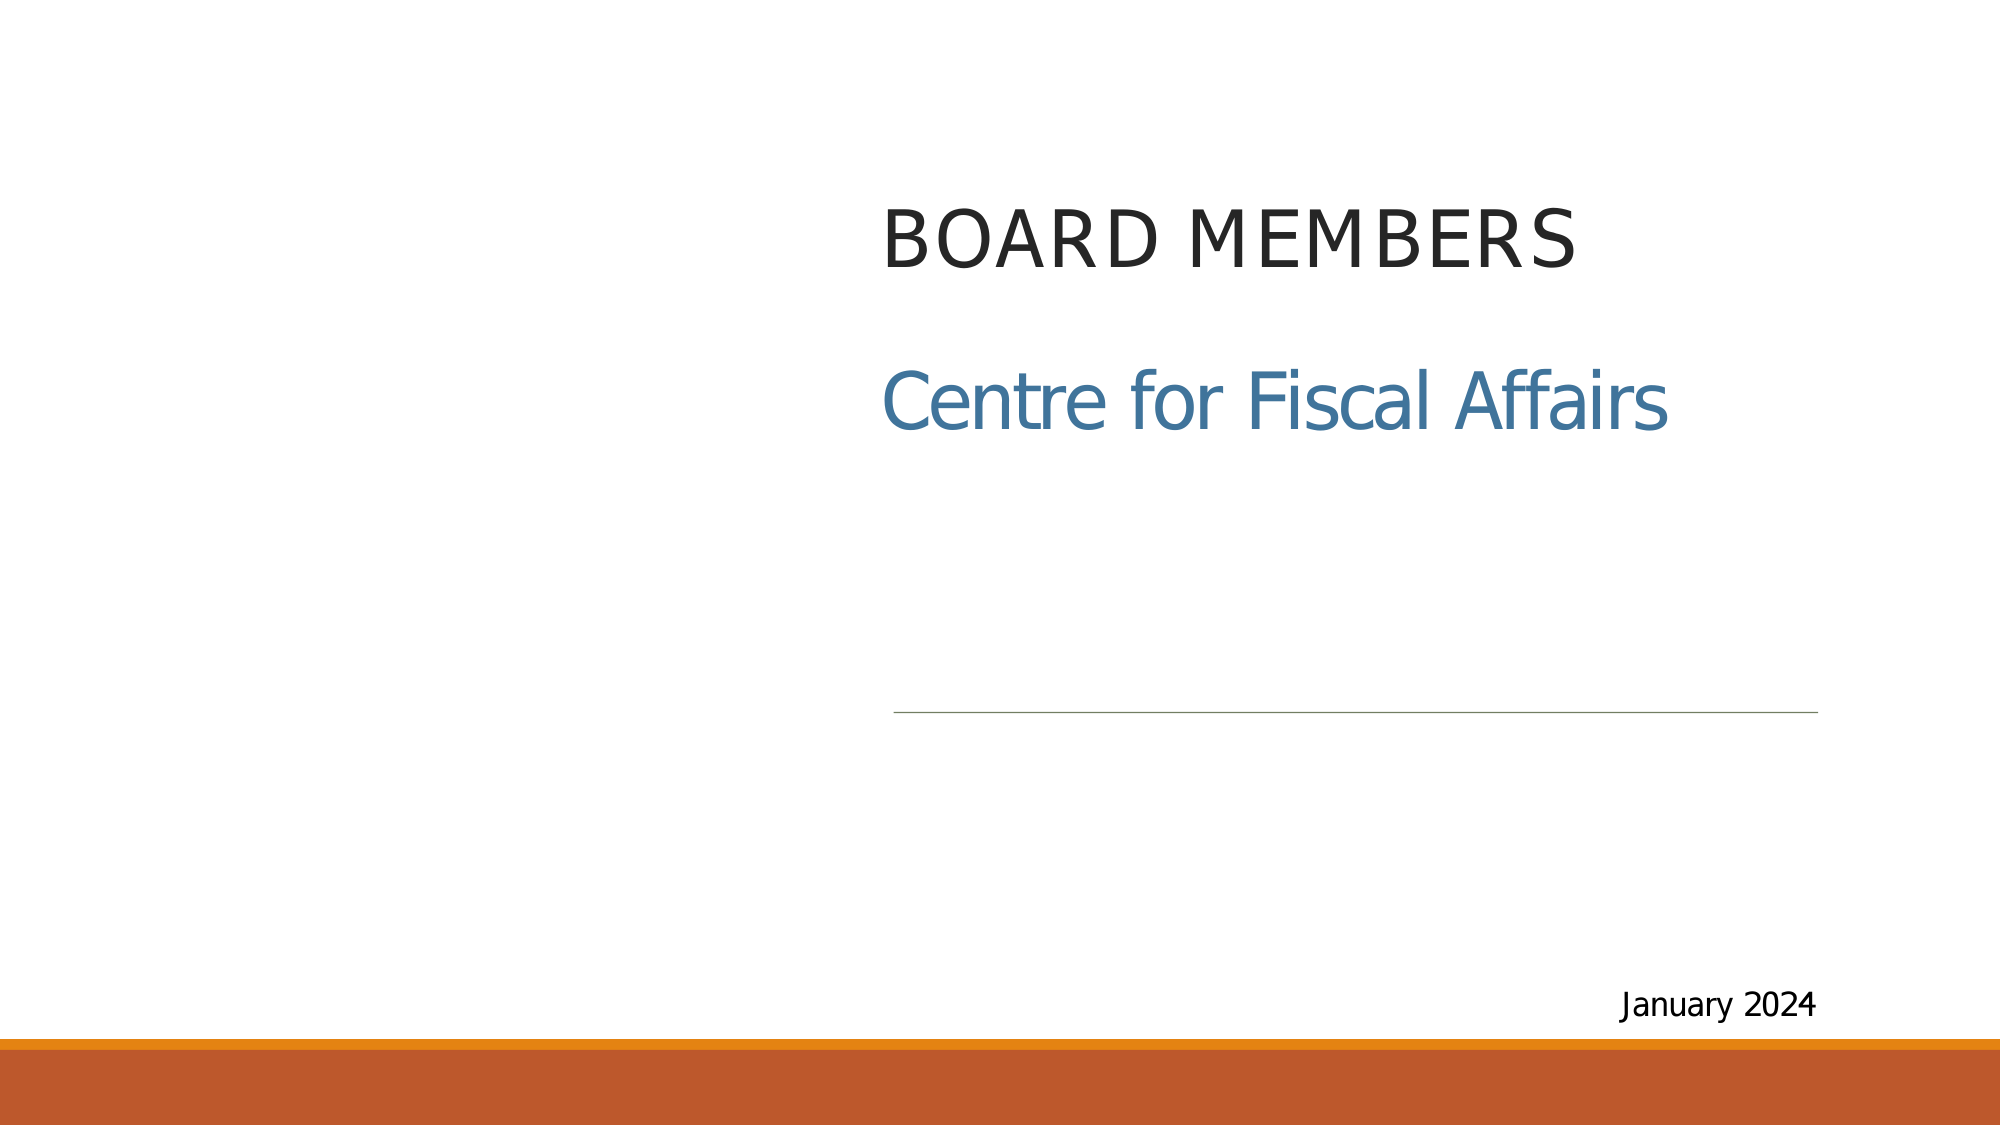

# BOARD MEMBERS Centre for Fiscal Affairs
January 2024